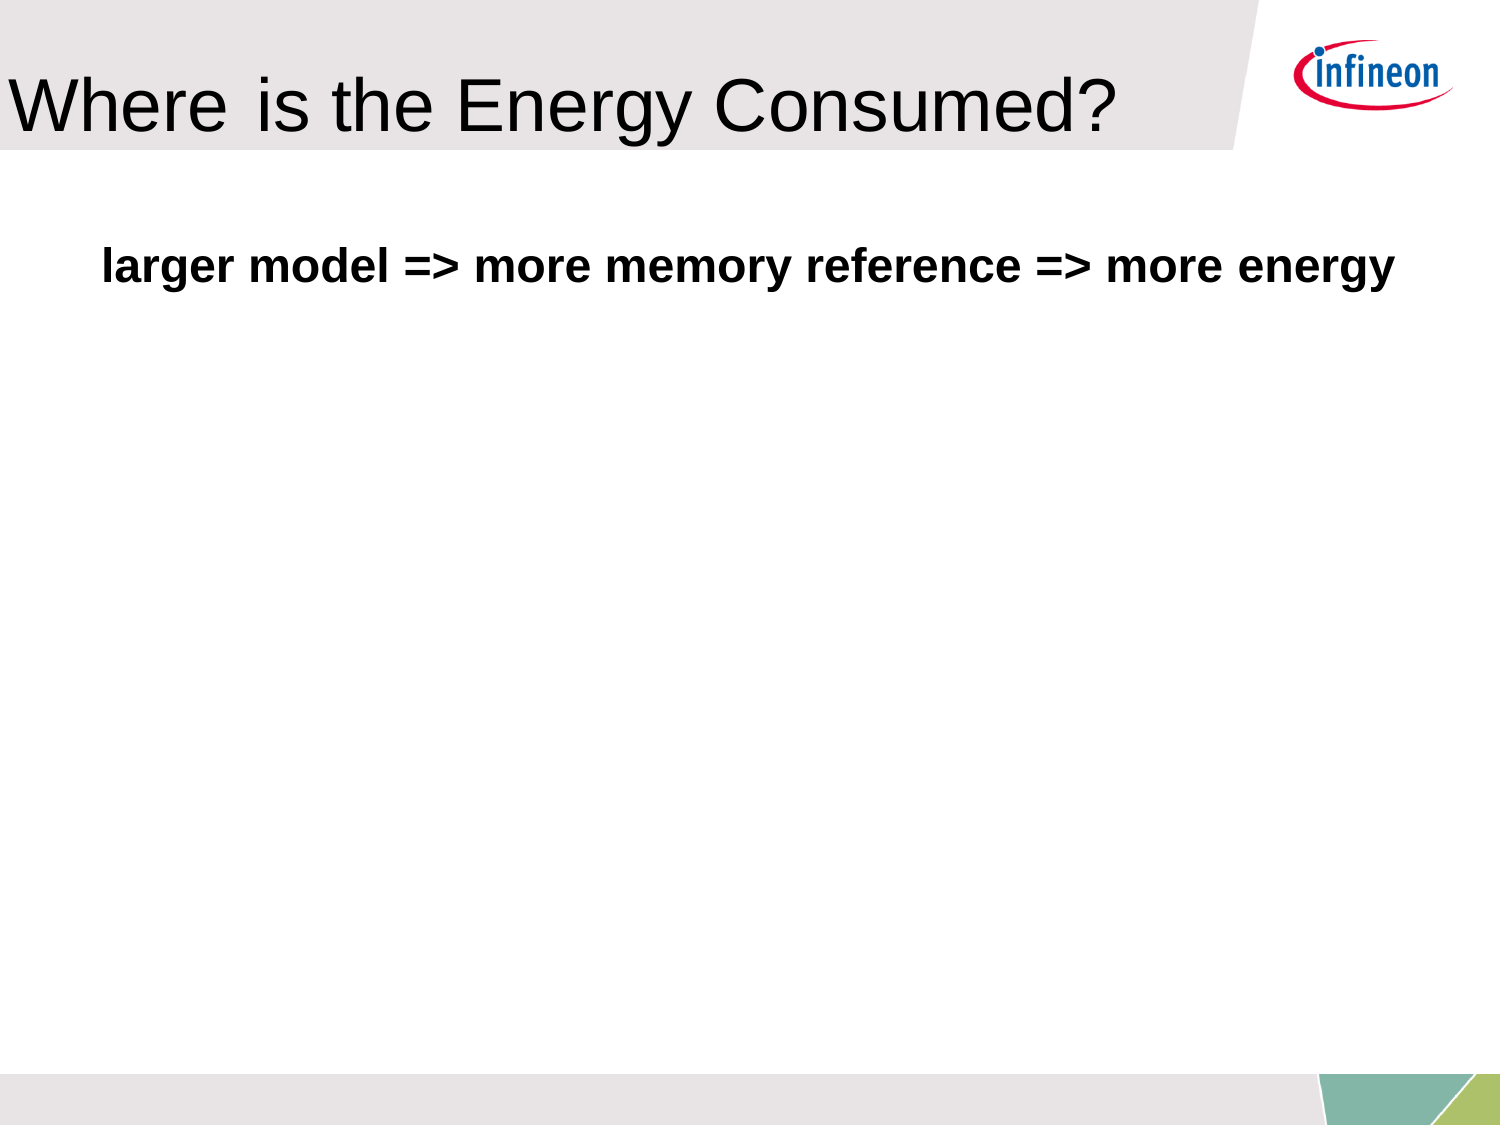

# Where	 is	 the Energy Consumed?
larger model => more memory reference => more energy
95